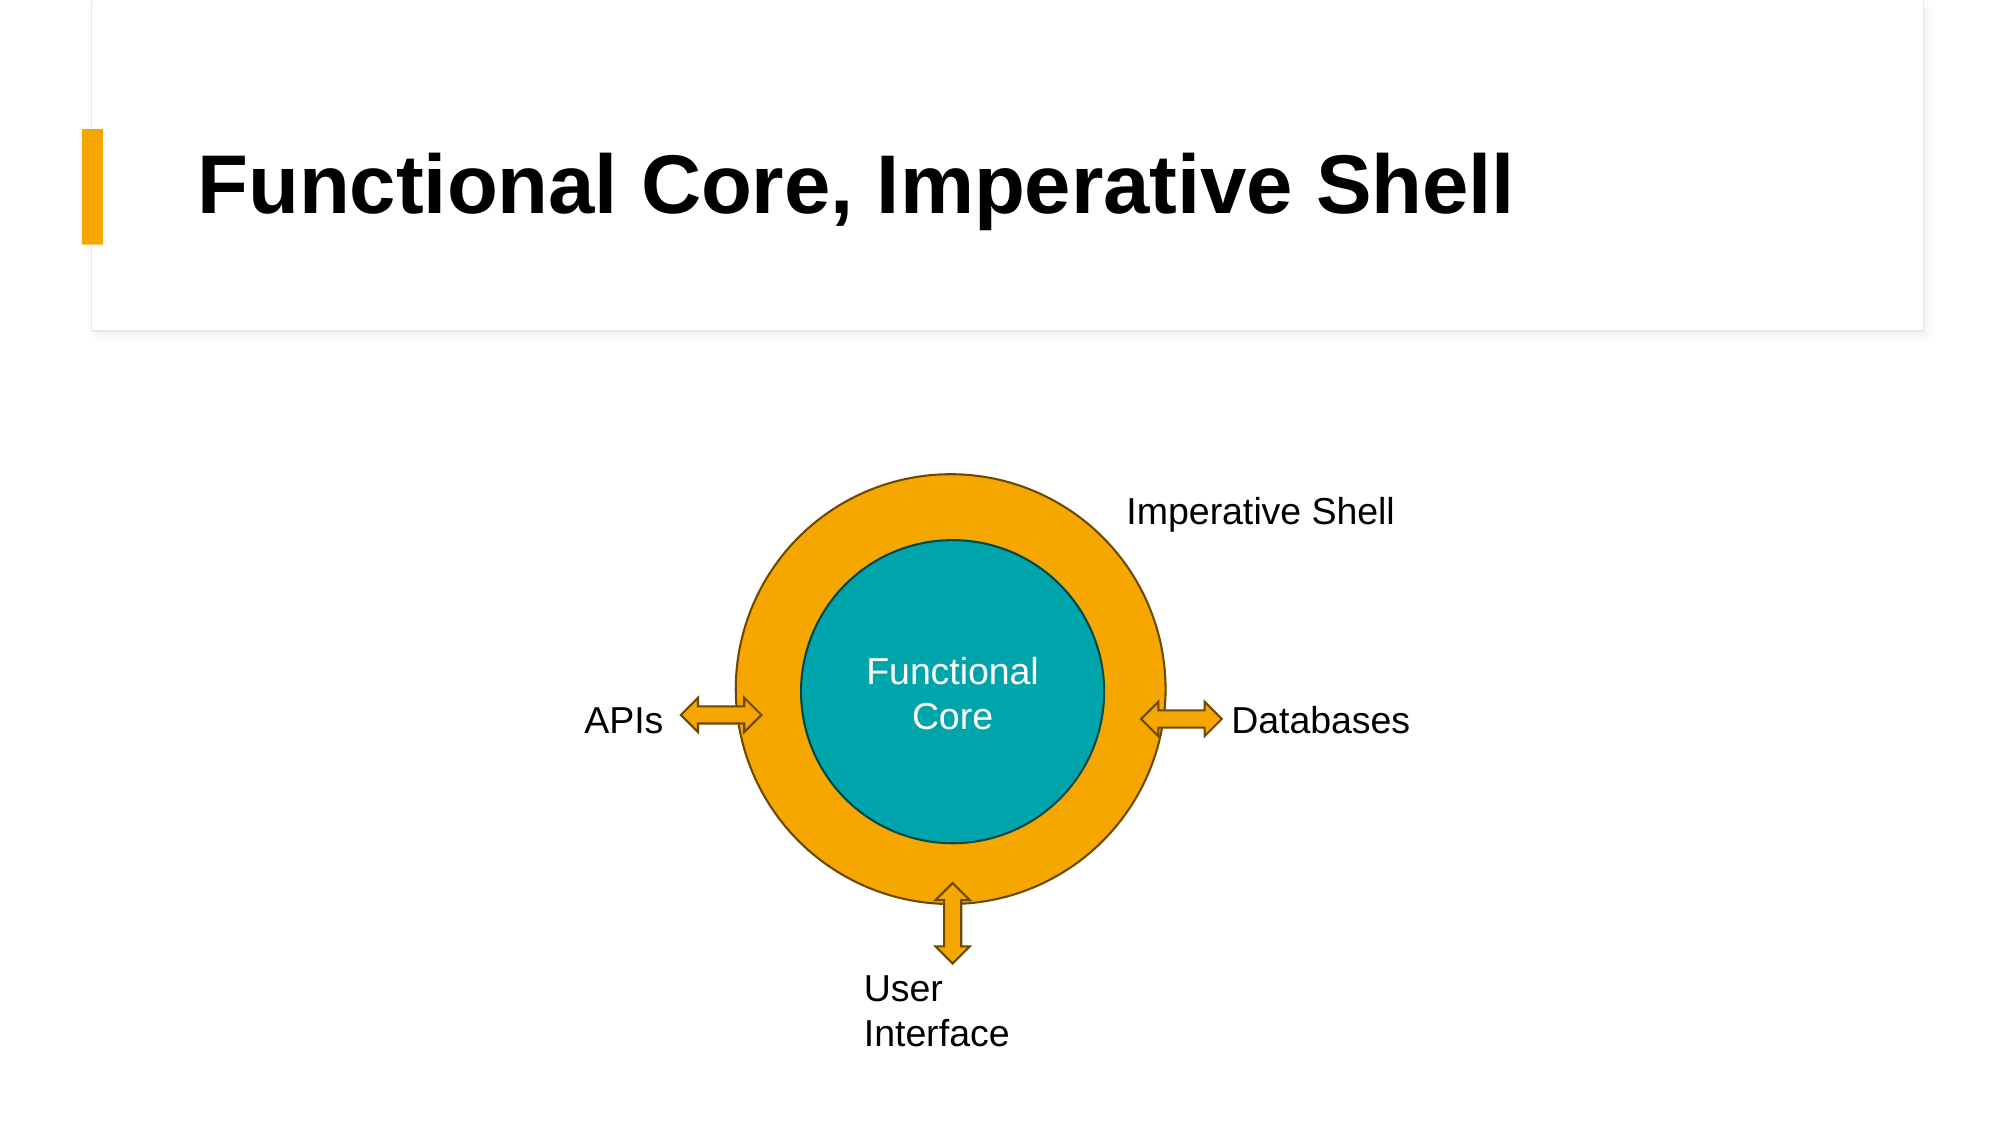

# Functional Core, Imperative Shell

Imperative Shell
Functional
Core
APIs
Databases

User Interface